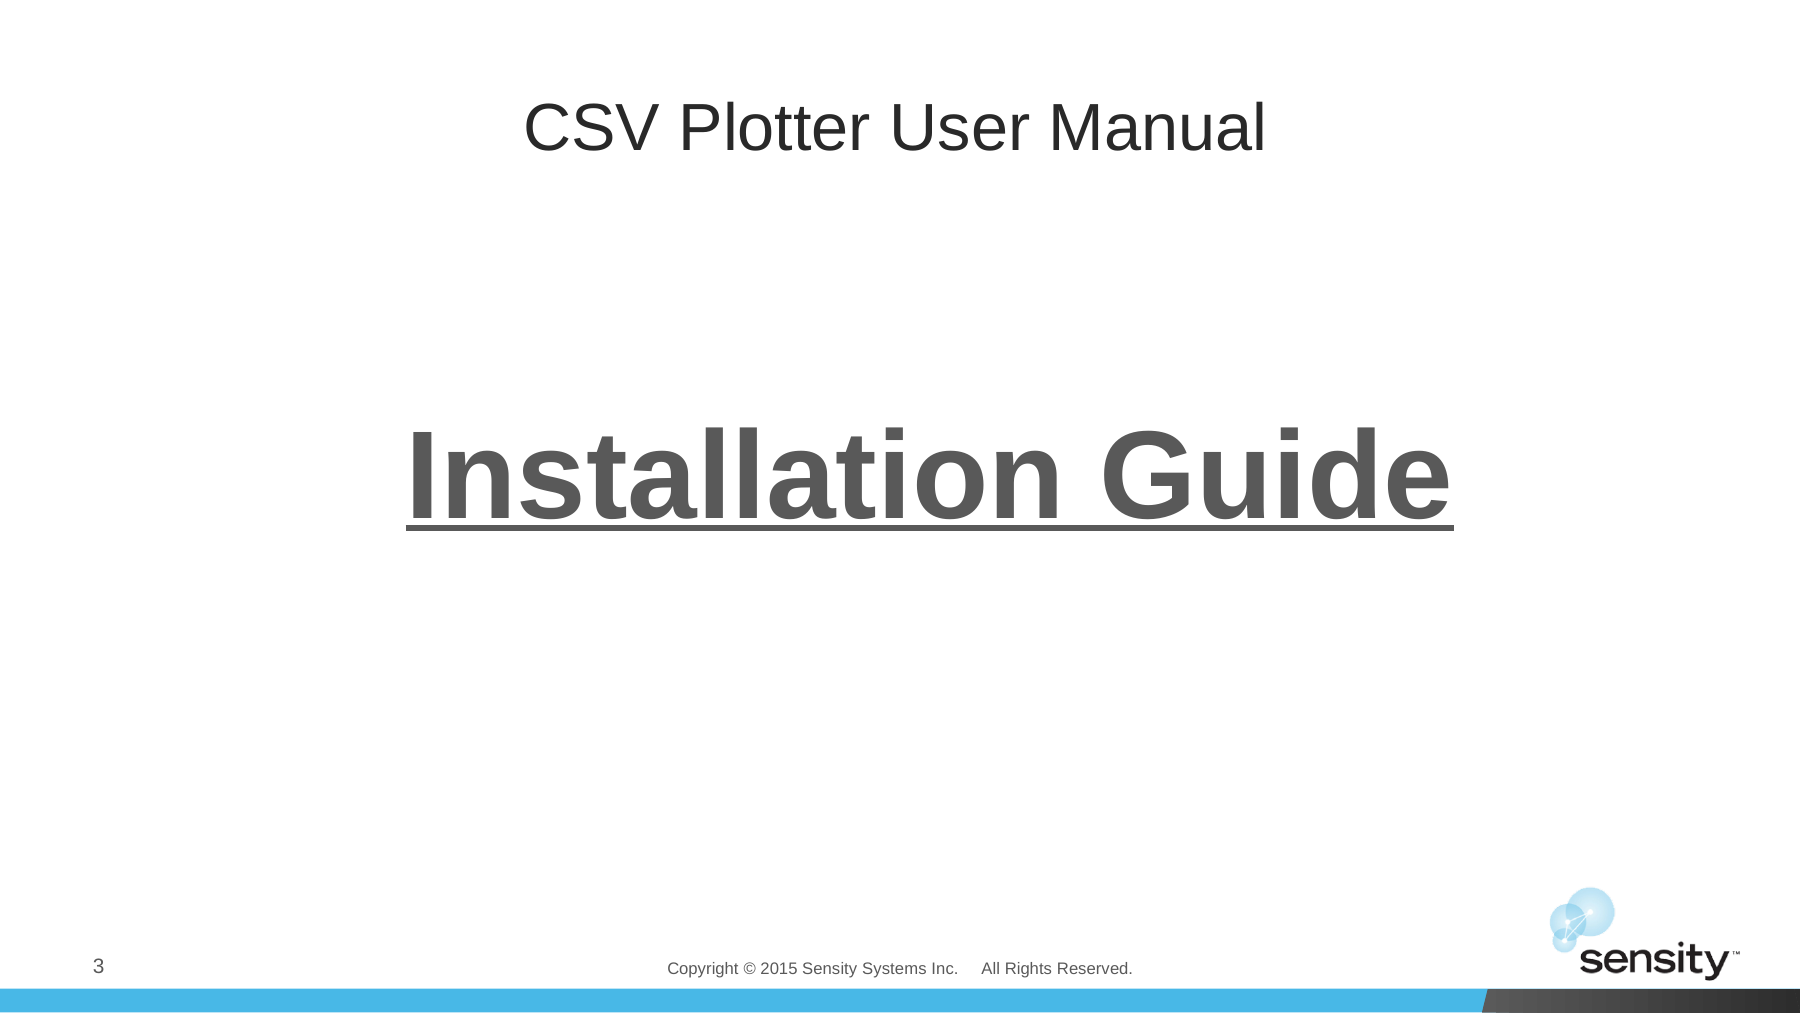

# CSV Plotter User Manual
Installation Guide